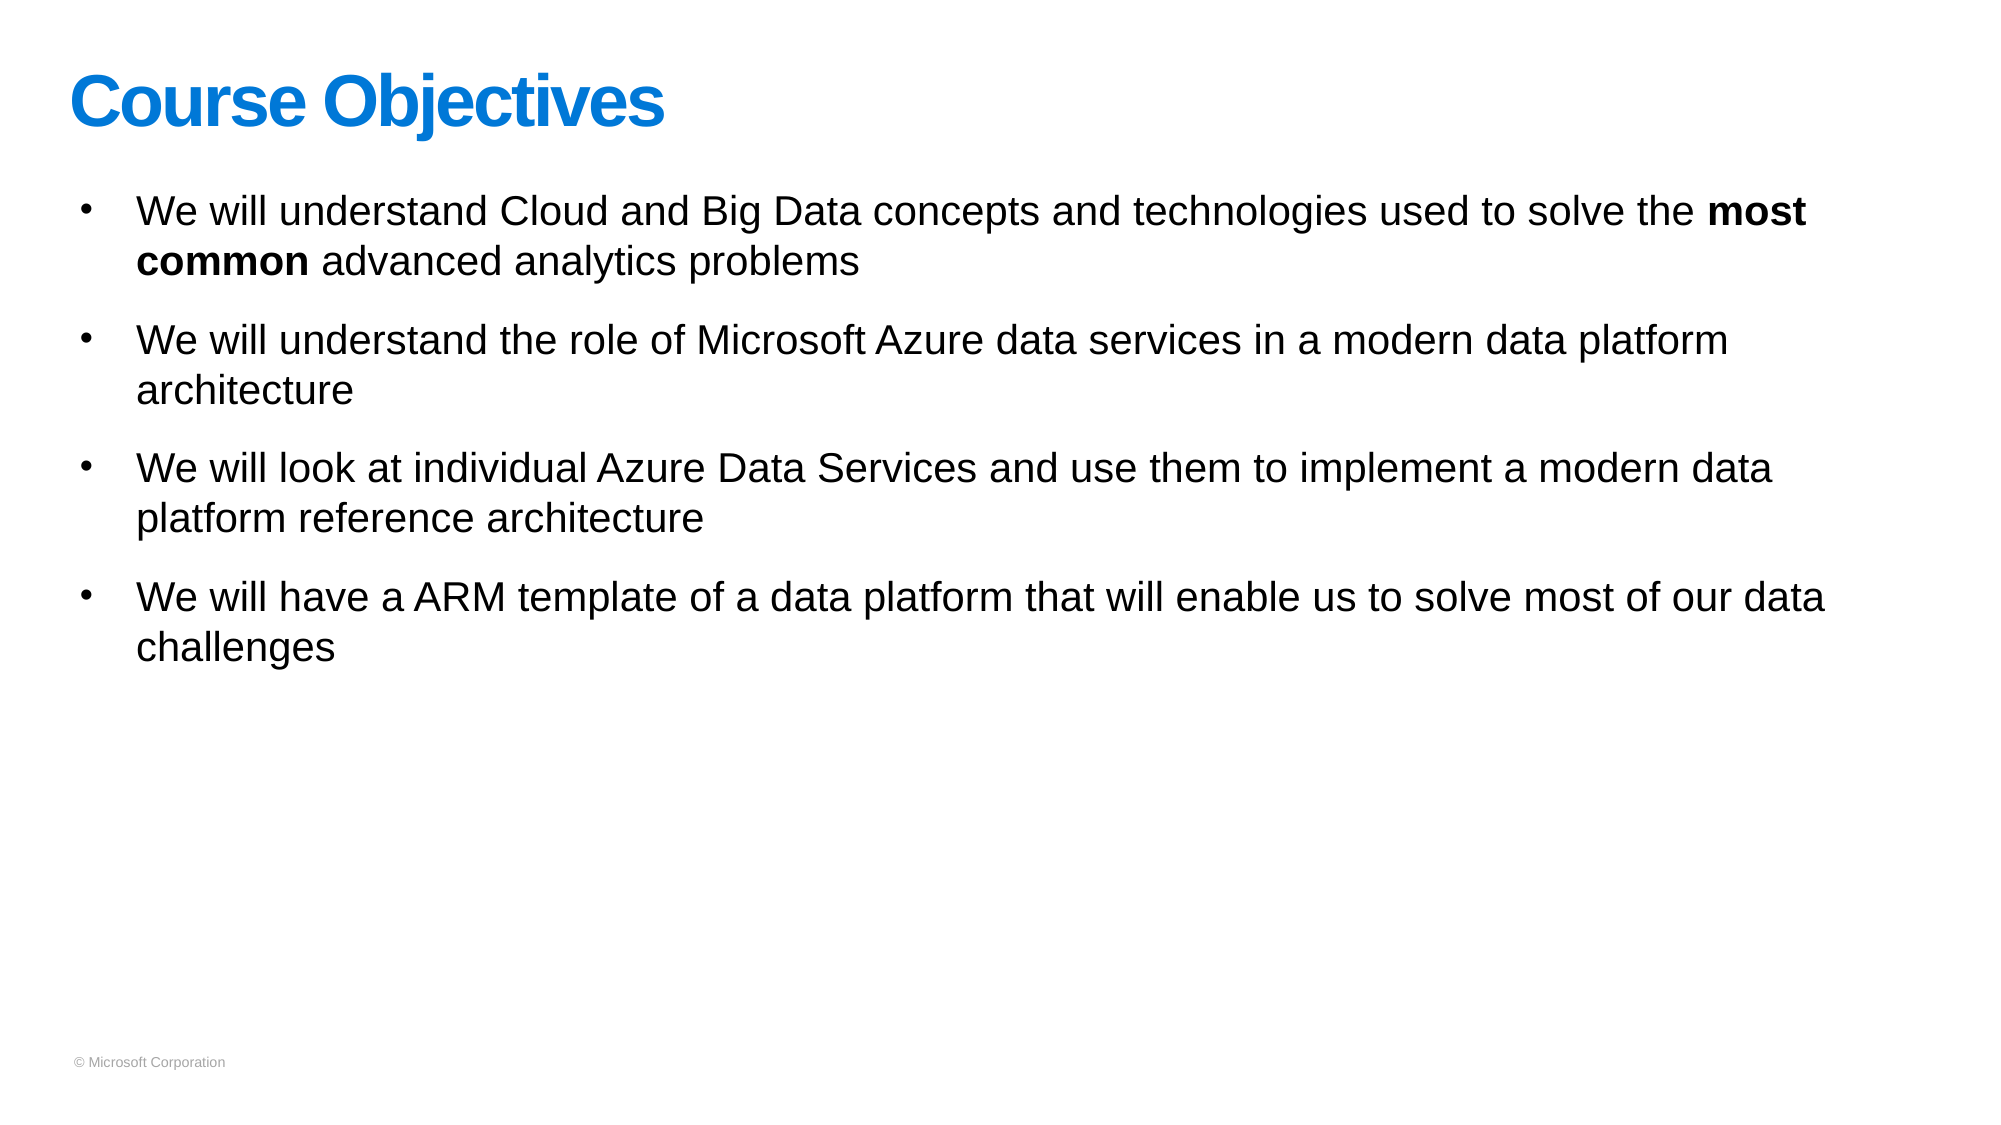

# Course Objectives
We will understand Cloud and Big Data concepts and technologies used to solve the most common advanced analytics problems
We will understand the role of Microsoft Azure data services in a modern data platform architecture
We will look at individual Azure Data Services and use them to implement a modern data platform reference architecture
We will have a ARM template of a data platform that will enable us to solve most of our data challenges